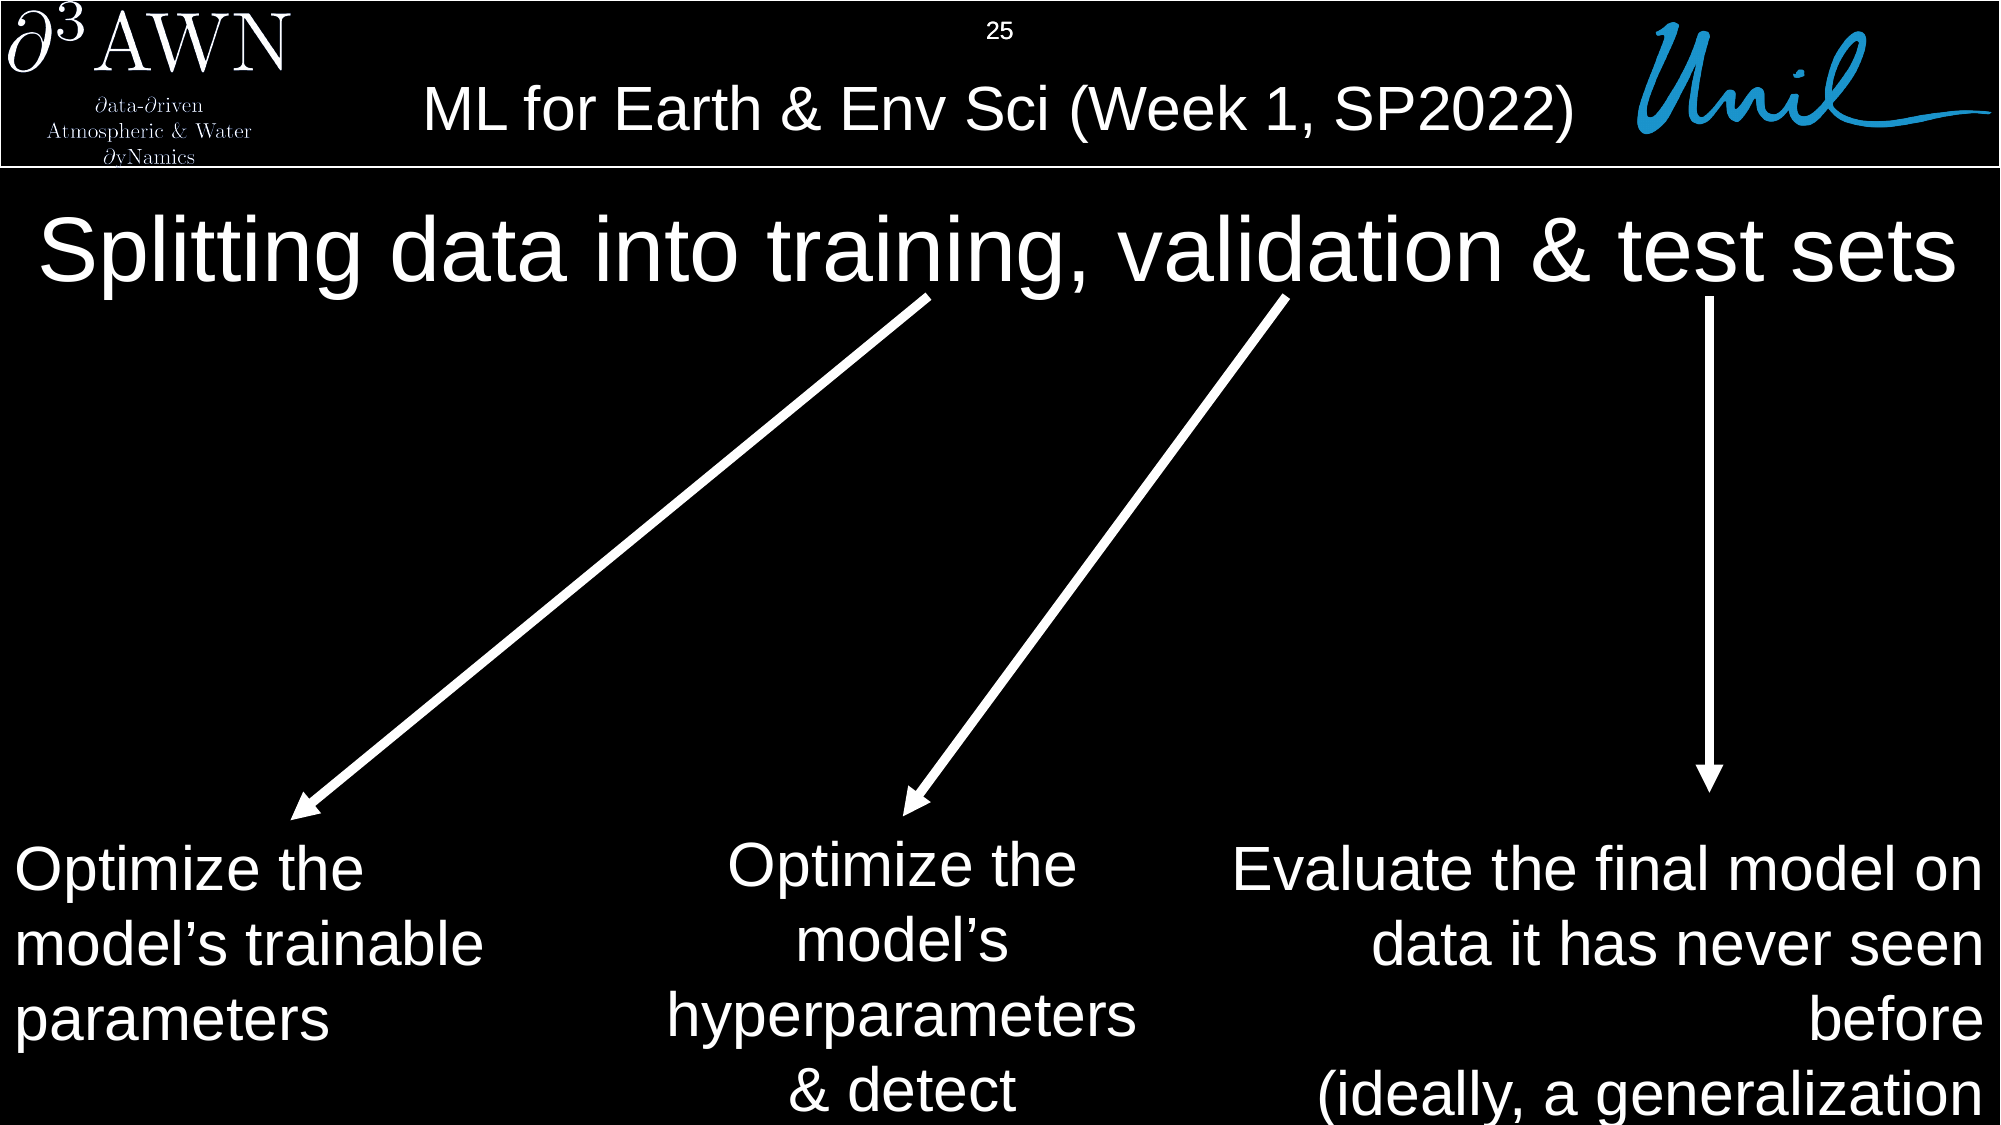

25
# Splitting data into training, validation & test sets
Optimize the model’s hyperparameters
& detect overfitting
Evaluate the final model on data it has never seen before
(ideally, a generalization test)
Optimize the model’s trainable parameters